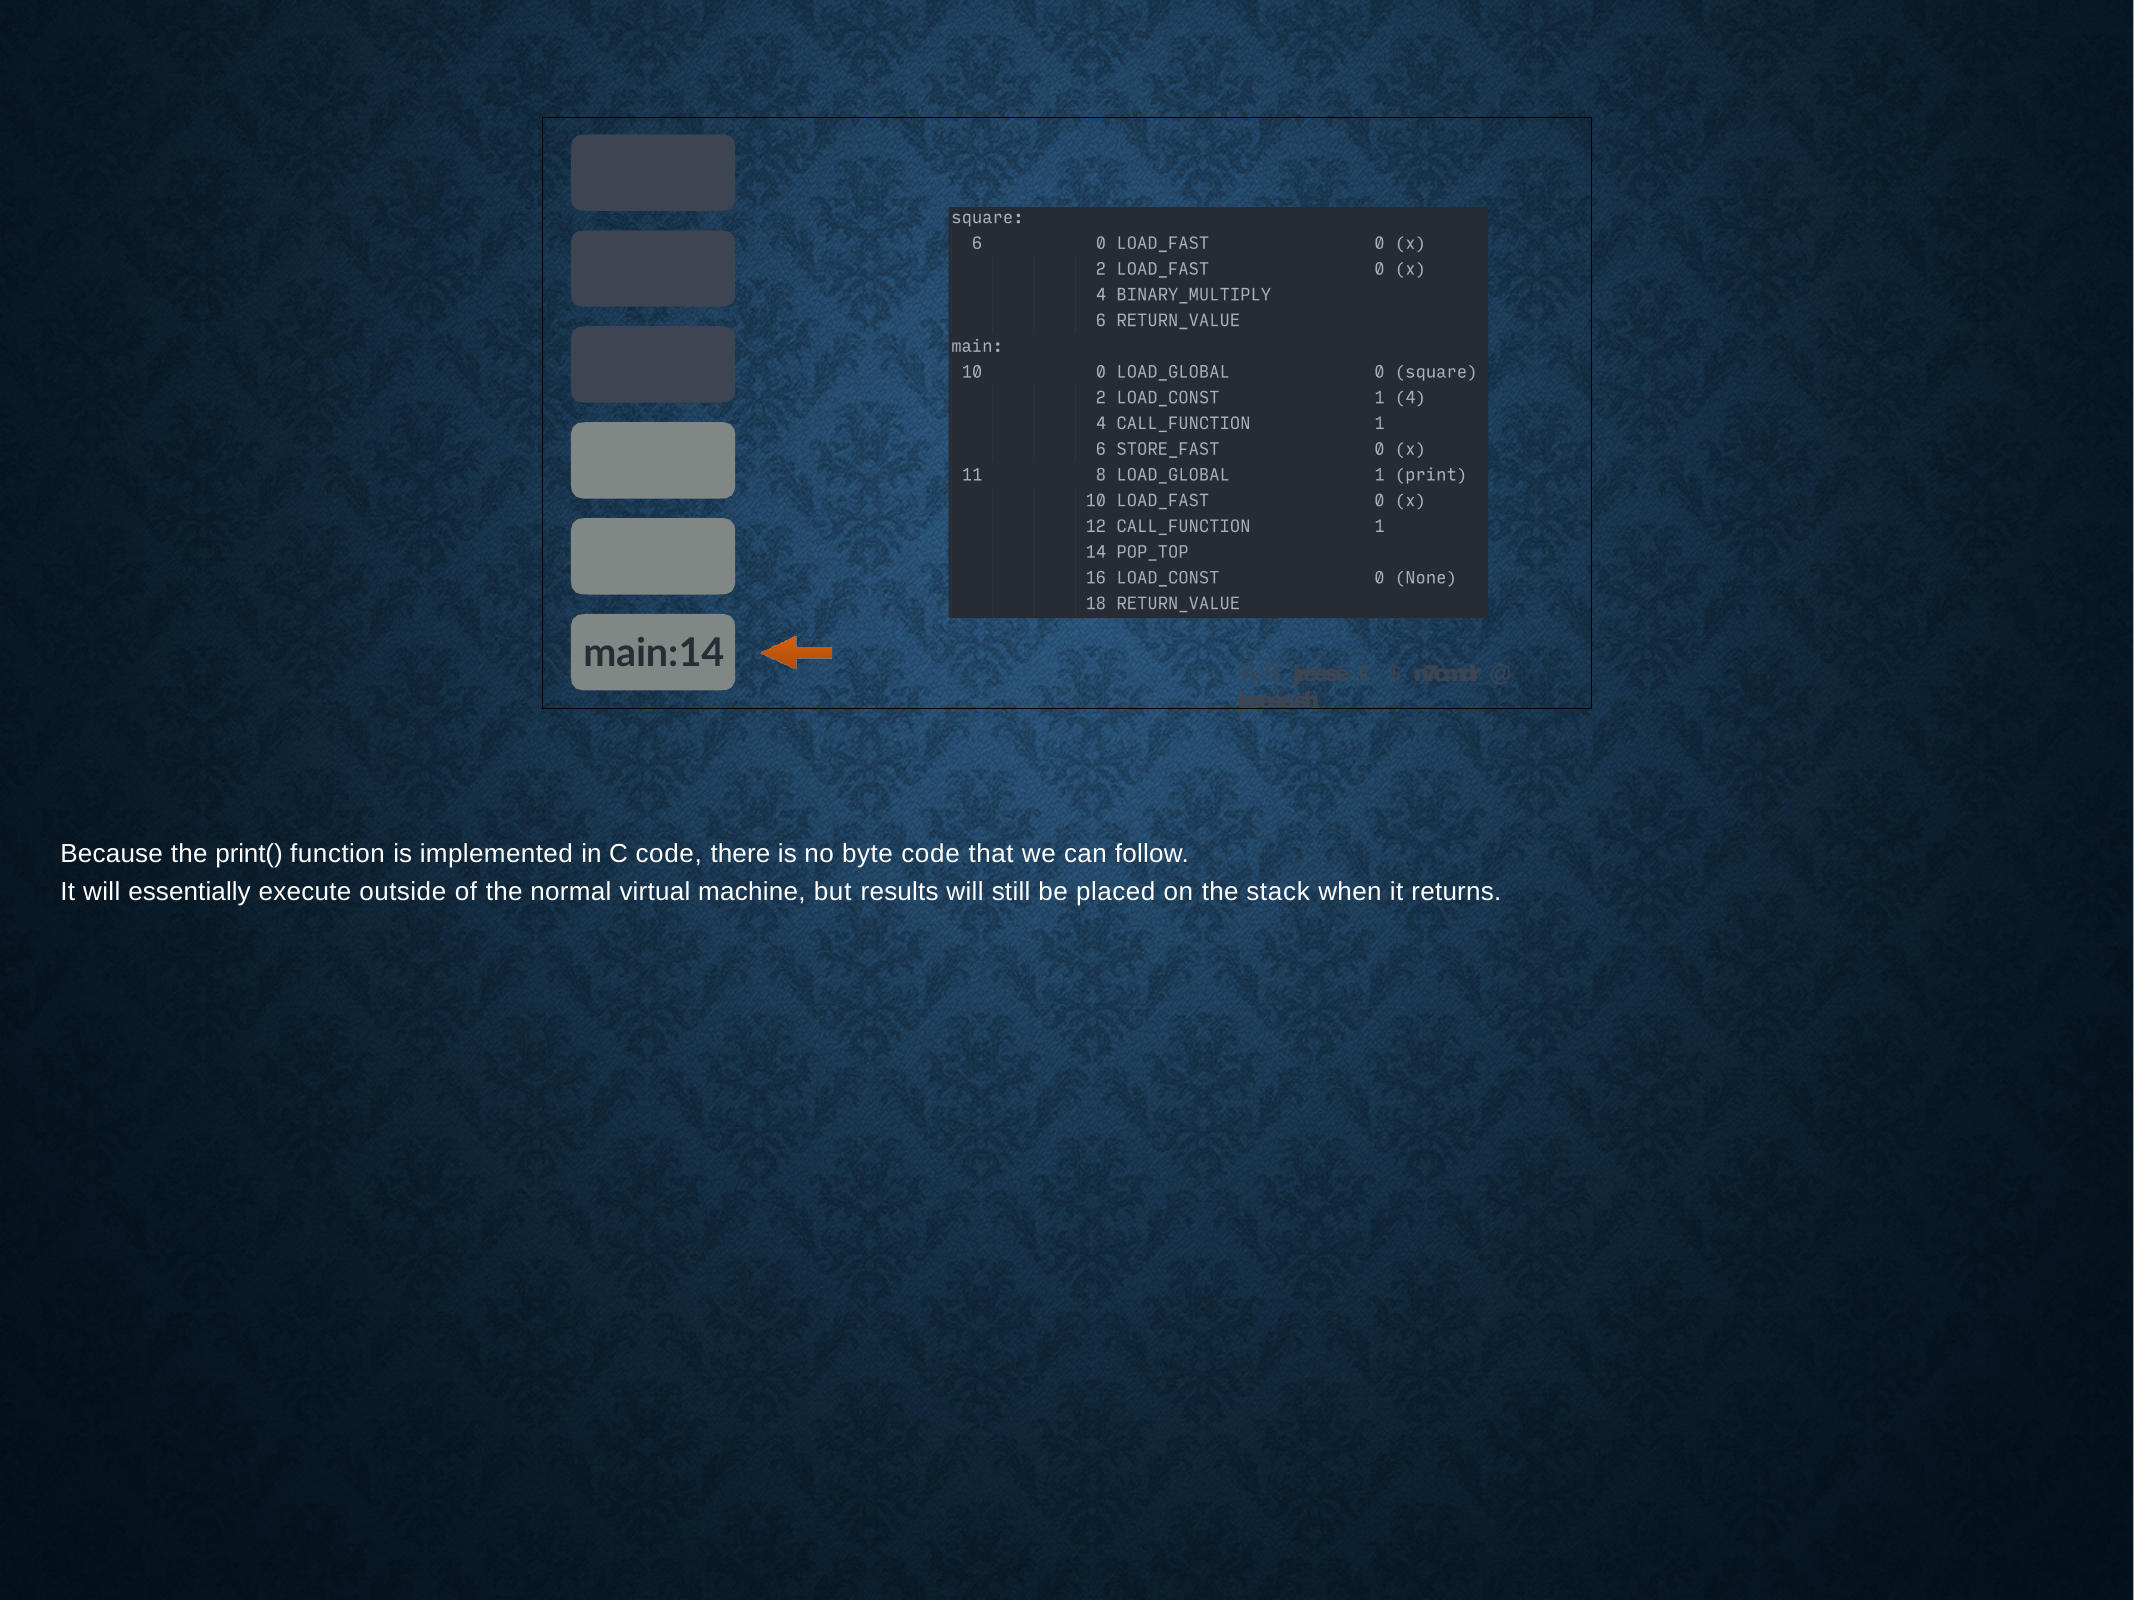

main:14

% Š jreese € $ n7cmdr @ jreese.sh
Because the print() function is implemented in C code, there is no byte code that we can follow.
It will essentially execute outside of the normal virtual machine, but results will still be placed on the stack when it returns.